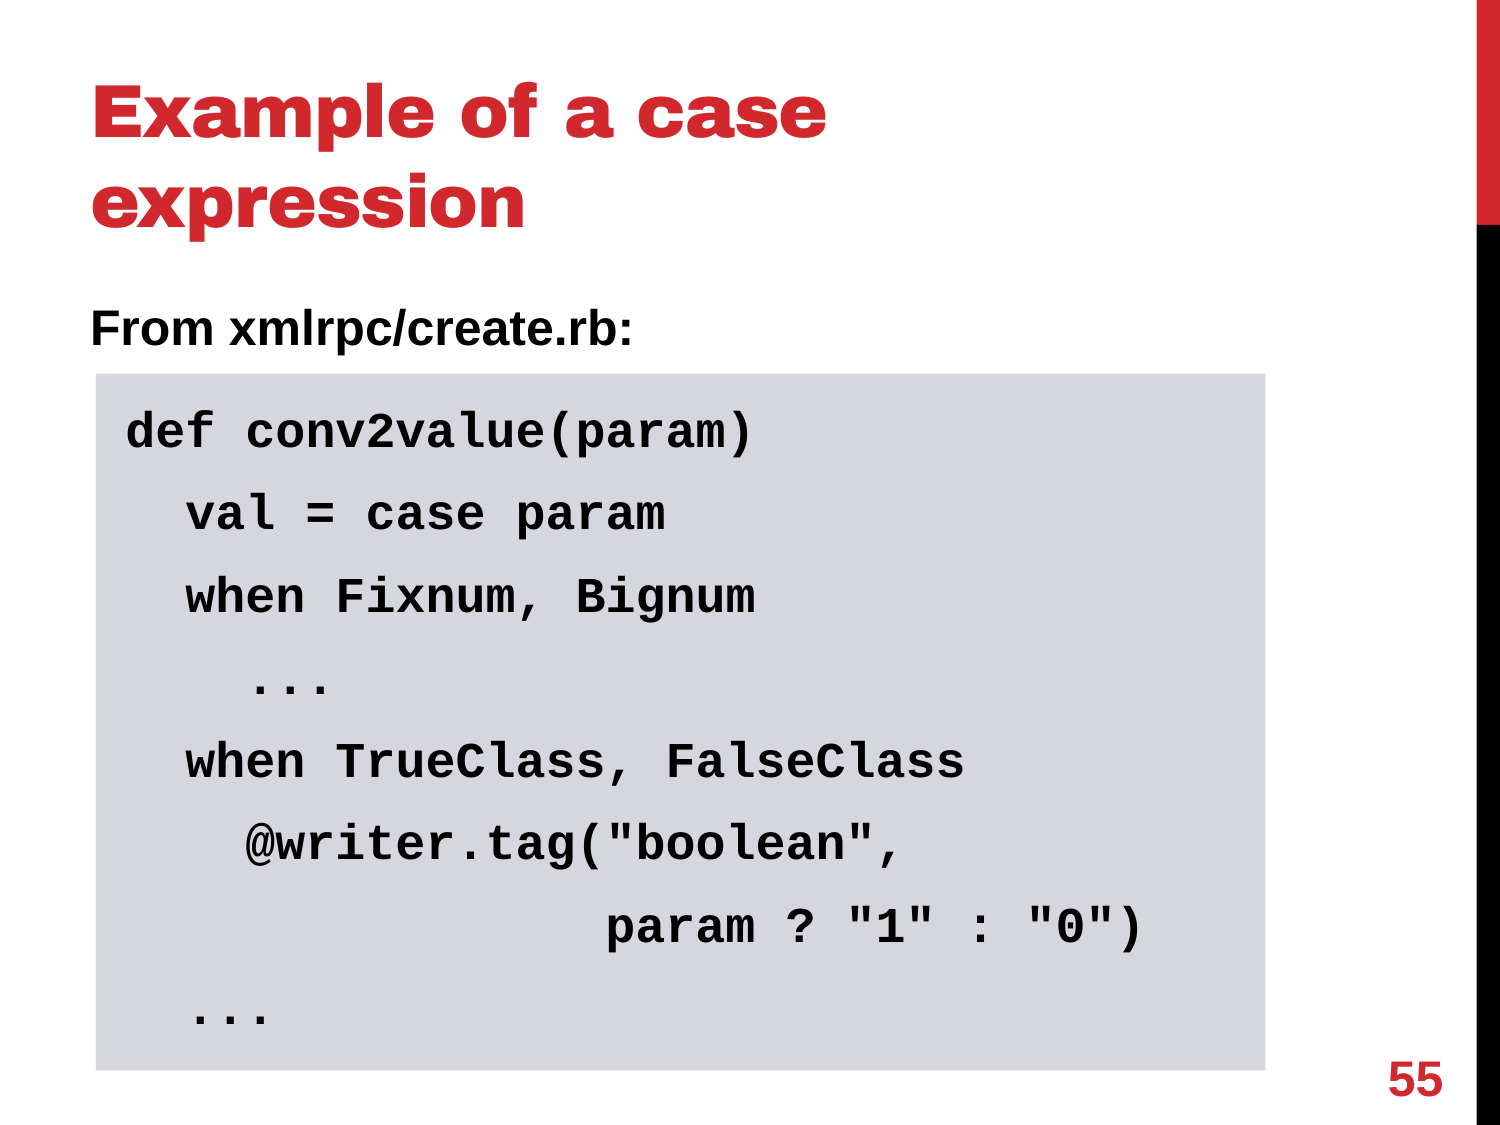

# Example of a case expression
From xmlrpc/create.rb:

def conv2value(param)
  val = case param
  when Fixnum, Bignum
    ...
  when TrueClass, FalseClass
    @writer.tag("boolean",
                param ? "1" : "0")
  ...
55